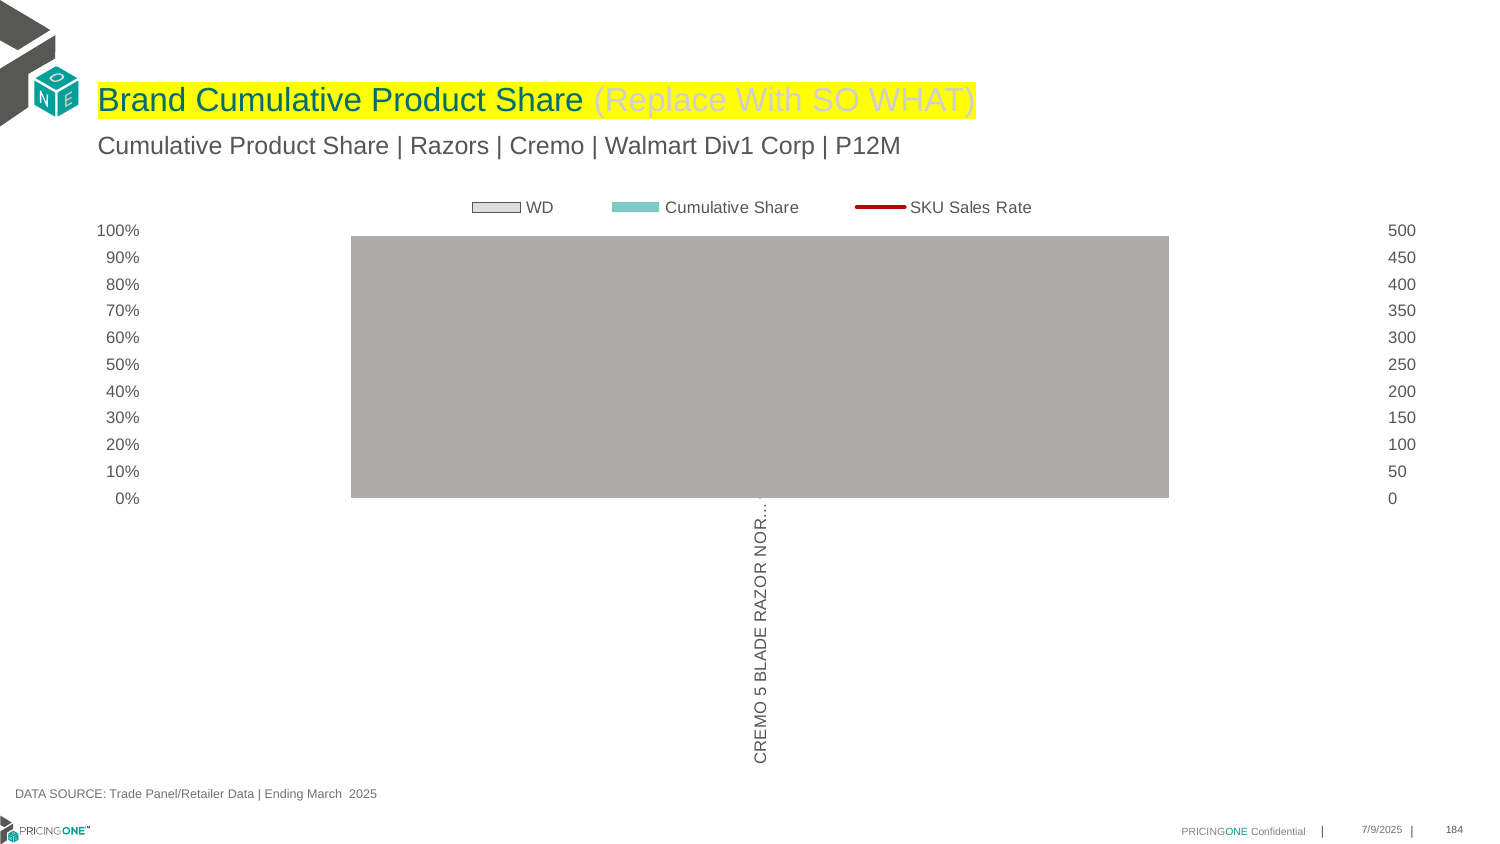

# Brand Cumulative Product Share (Replace With SO WHAT)
Cumulative Product Share | Razors | Cremo | Walmart Div1 Corp | P12M

### Chart

| Category | WD | Cumulative Share | SKU Sales Rate |
|---|---|---|---|
| CREMO 5 BLADE RAZOR NORMAL 2CT | 0.05 | 0.9776582540339263 | 472.6 |
DATA SOURCE: Trade Panel/Retailer Data | Ending March  2025

7/9/2025
184